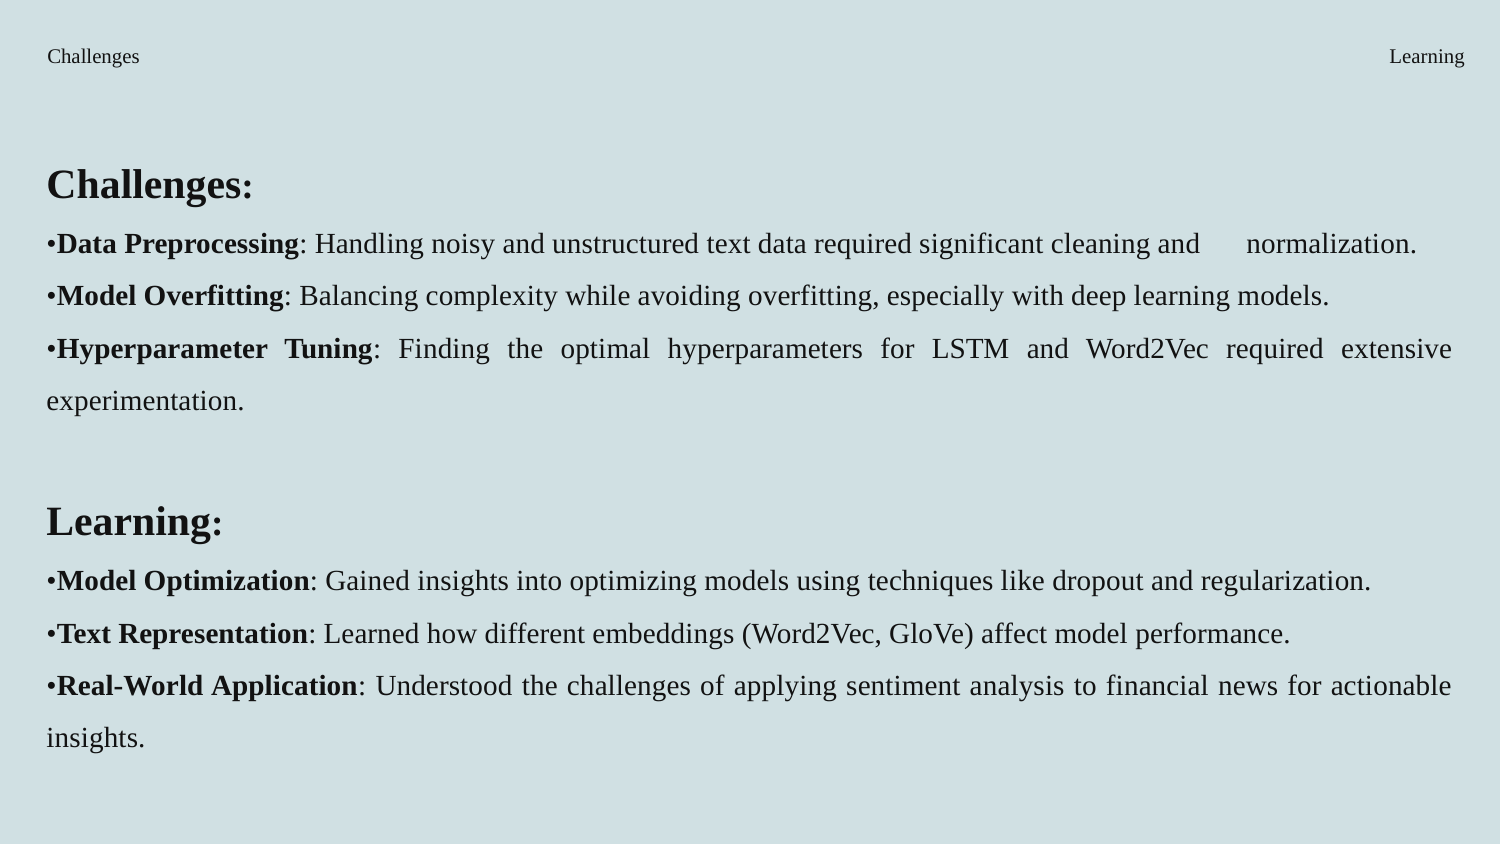

Challenges
Learning
Challenges:​
•Data Preprocessing: Handling noisy and unstructured text data required significant cleaning and     	normalization.
•Model Overfitting: Balancing complexity while avoiding overfitting, especially with deep learning models.​
•Hyperparameter Tuning: Finding the optimal hyperparameters for LSTM and Word2Vec required extensive experimentation.​
​
Learning:​
•Model Optimization: Gained insights into optimizing models using techniques like dropout and regularization.​
•Text Representation: Learned how different embeddings (Word2Vec, GloVe) affect model performance.​
•Real-World Application: Understood the challenges of applying sentiment analysis to financial news for actionable insights.​